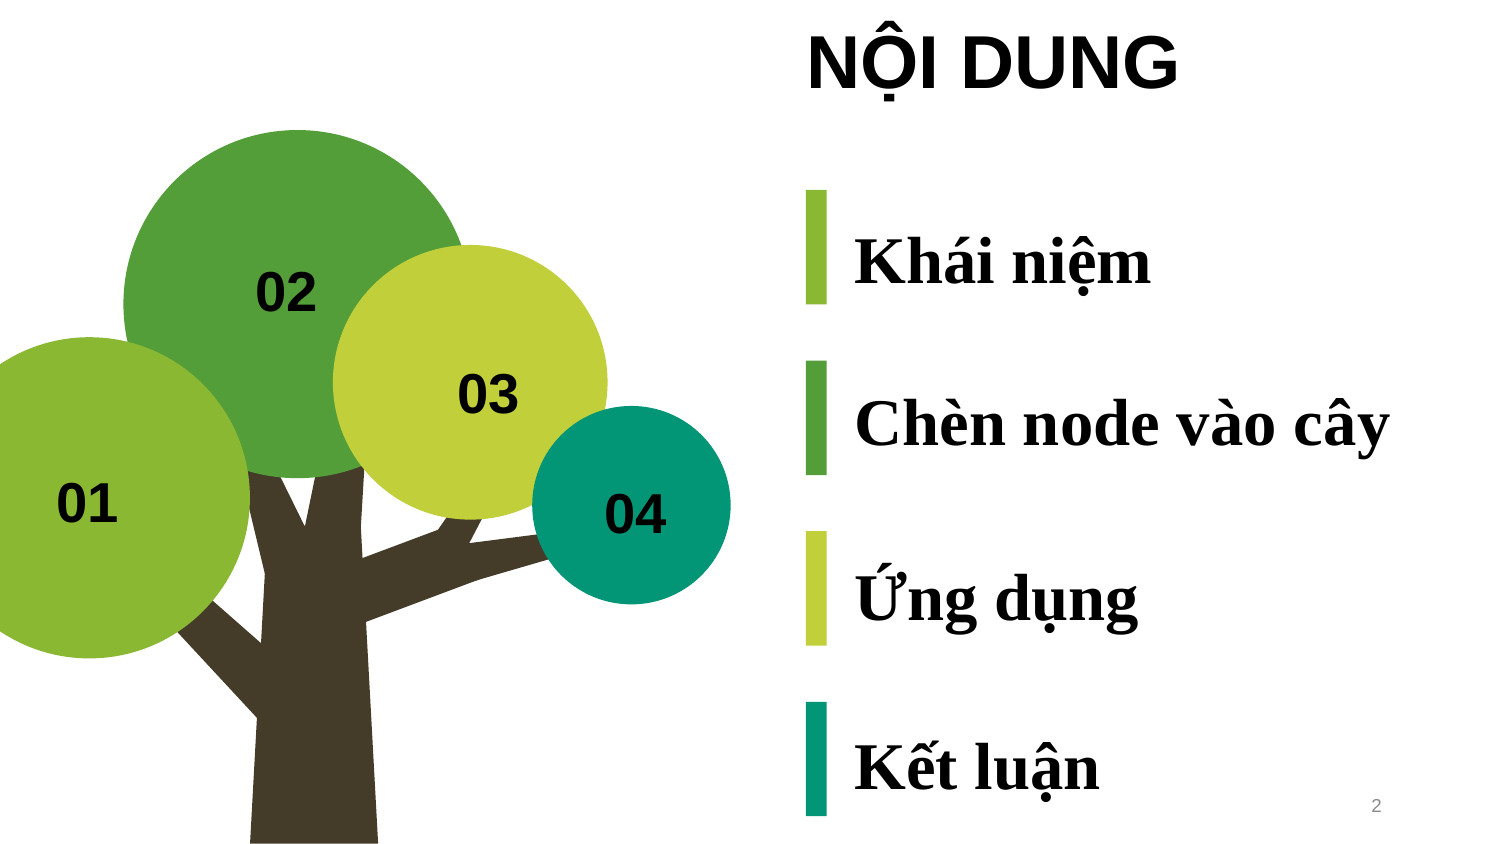

NỘI DUNG

02
03
01
04

Khái niệm

Chèn node vào cây

Ứng dụng

Kết luận
2